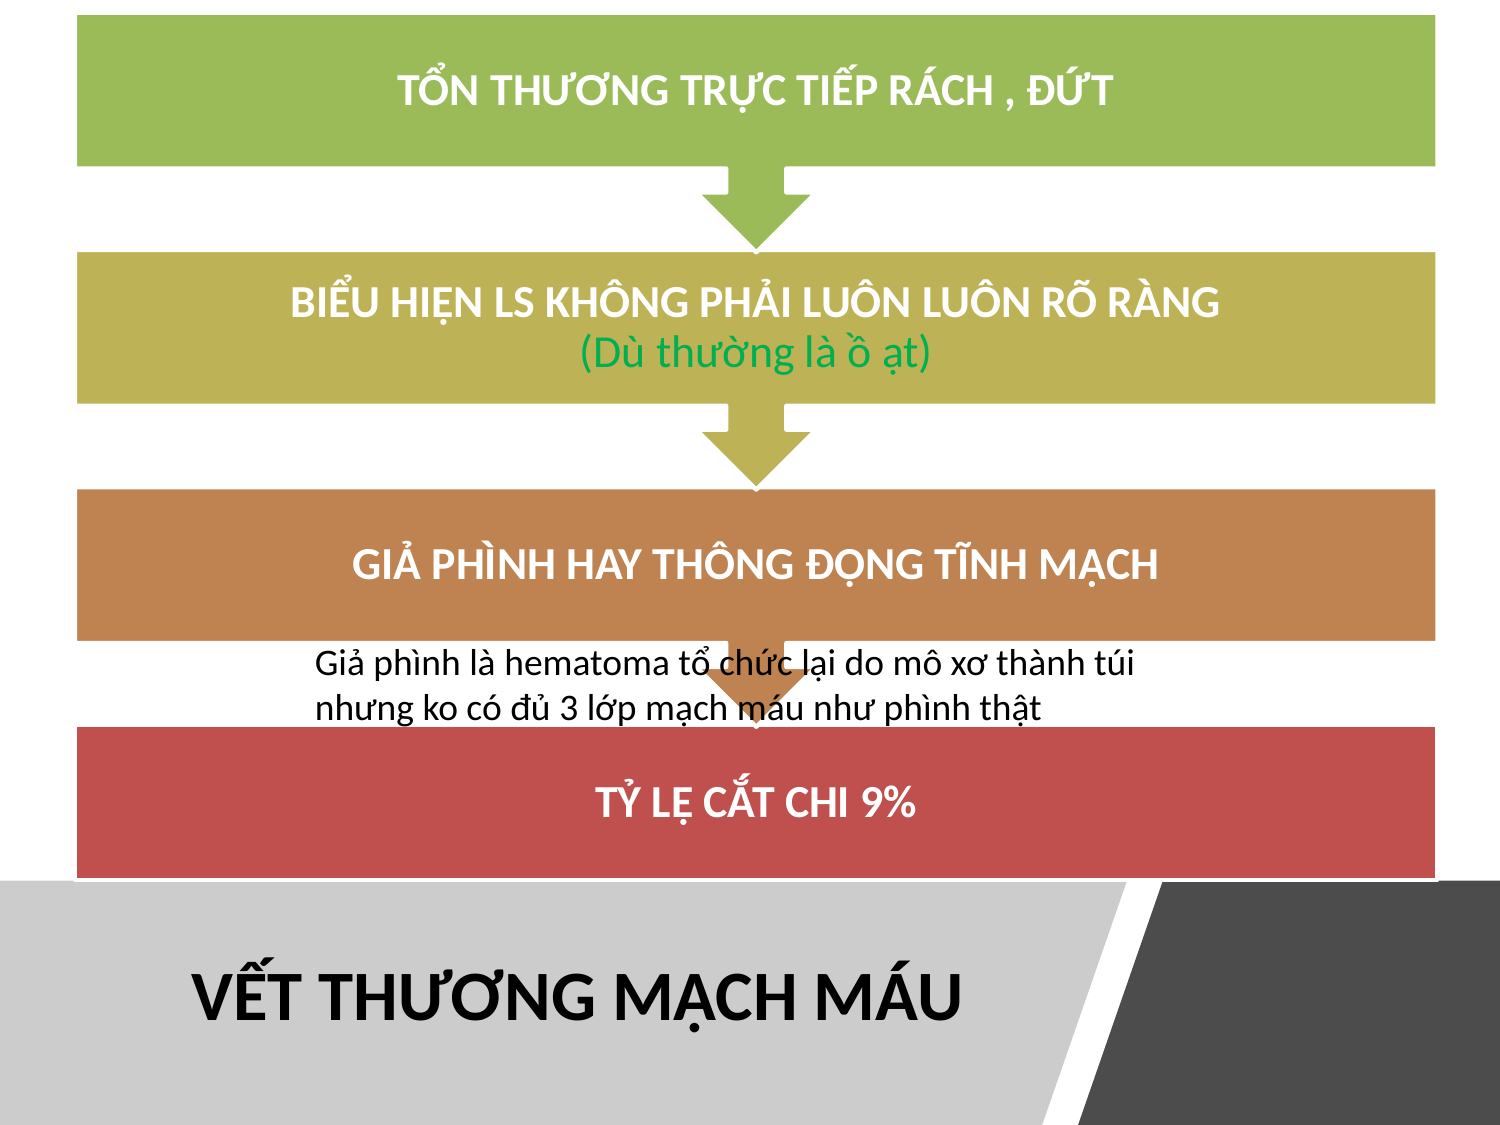

TỶ LỆ CẮT CHI 9%
GIẢ PHÌNH HAY THÔNG ĐỘNG TĨNH MẠCH
BIỂU HIỆN LS KHÔNG PHẢI LUÔN LUÔN RÕ RÀNG
(Dù thường là ồ ạt)
TỔN THƯƠNG TRỰC TIẾP RÁCH , ĐỨT
Giả phình là hematoma tổ chức lại do mô xơ thành túi nhưng ko có đủ 3 lớp mạch máu như phình thật

# VẾT THƯƠNG MẠCH MÁU